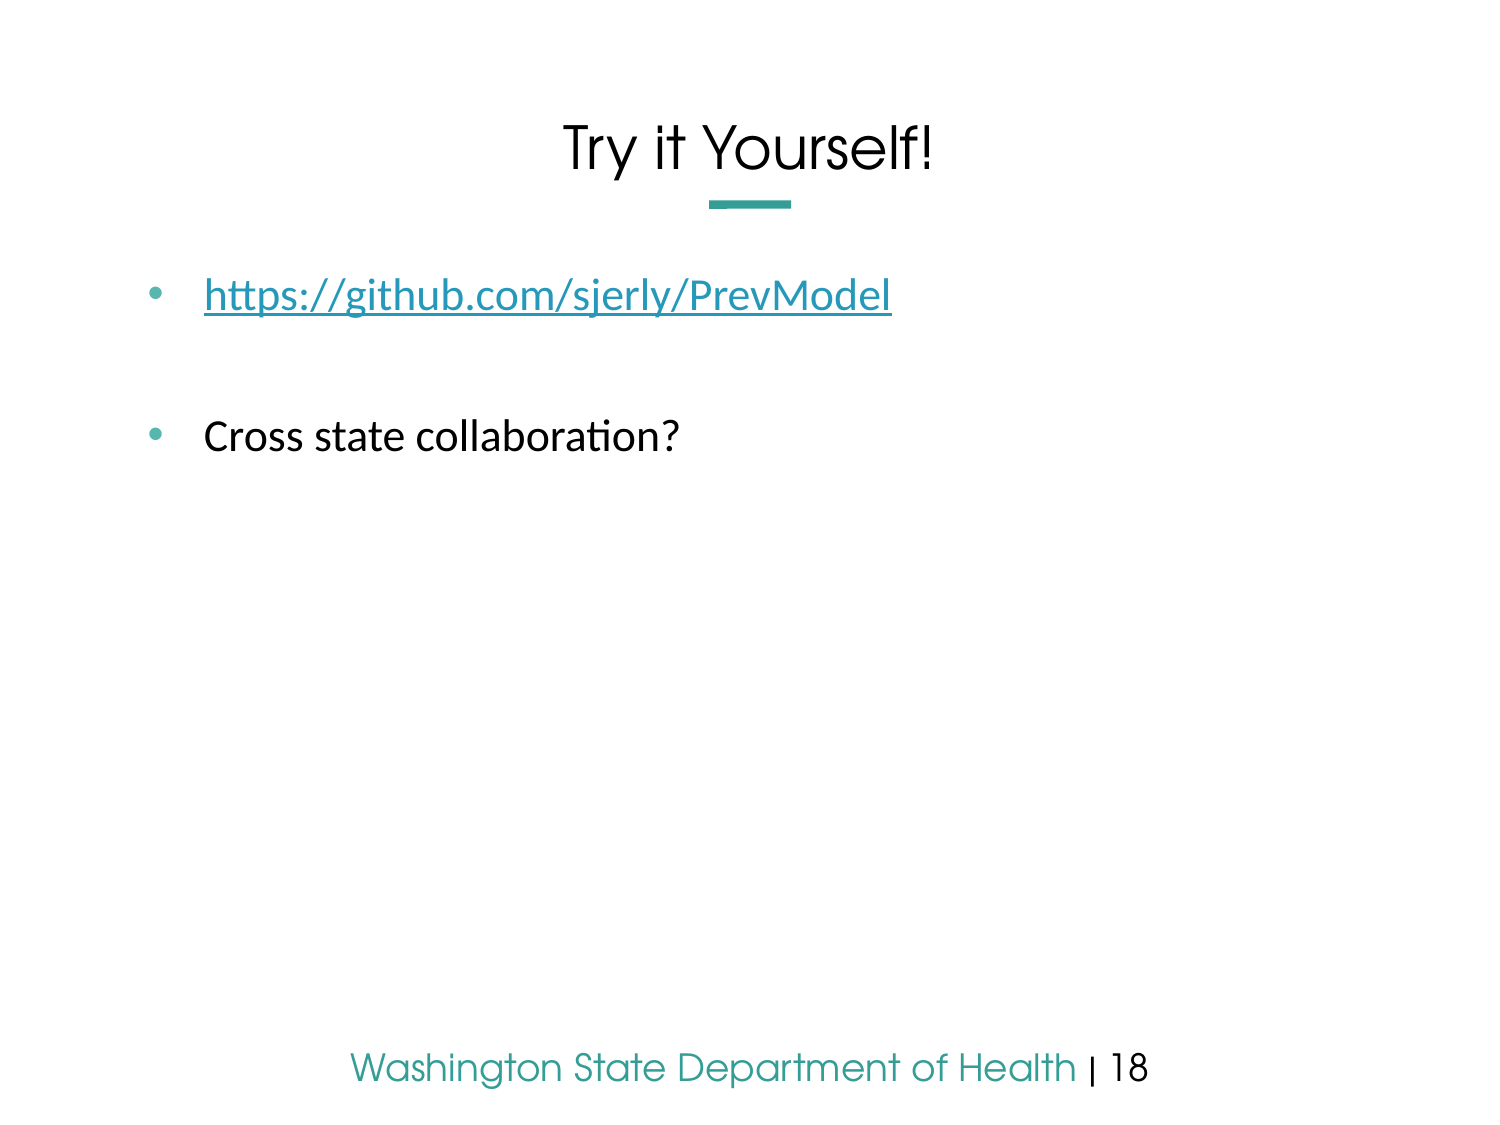

# Try it Yourself!
https://github.com/sjerly/PrevModel

Cross state collaboration?